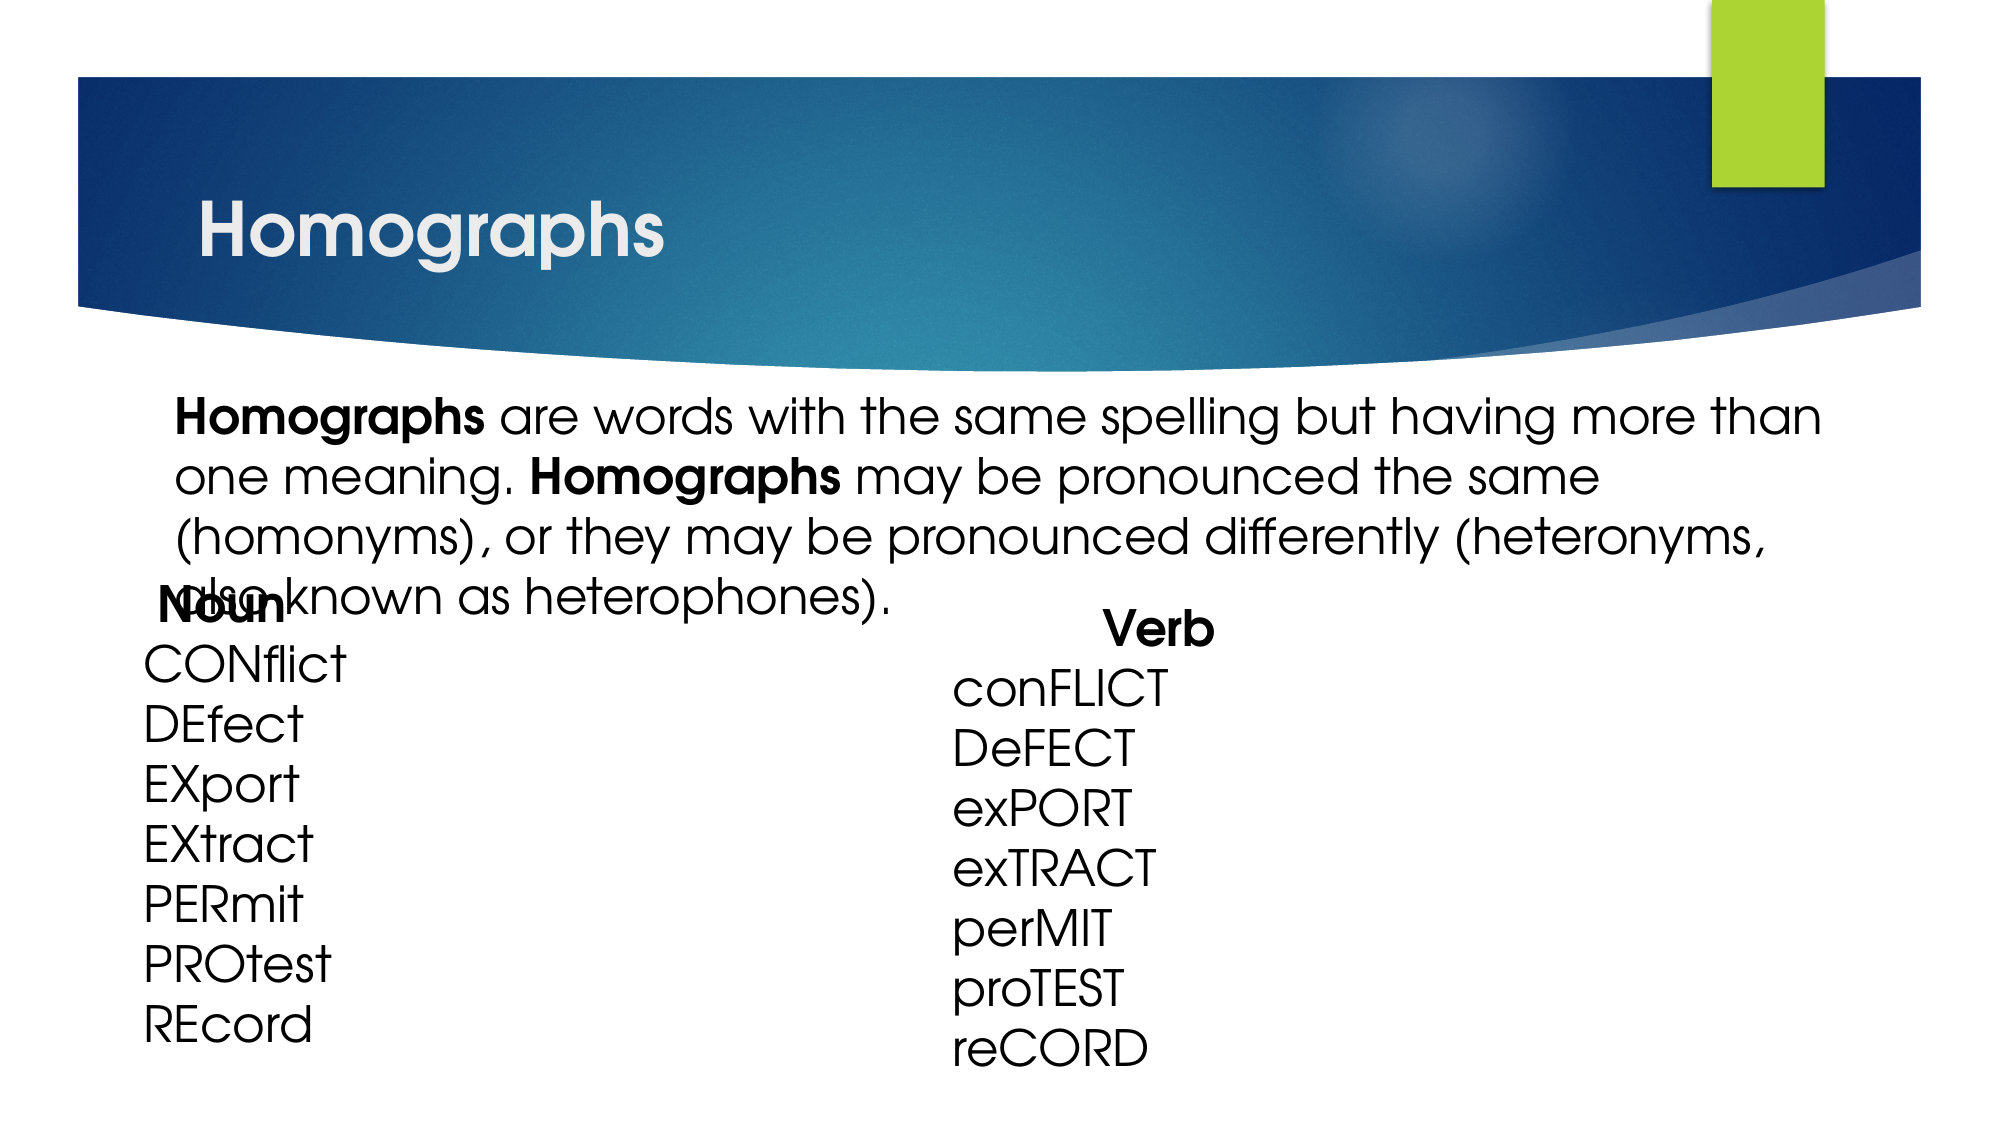

# Homographs
Homographs are words with the same spelling but having more than one meaning. Homographs may be pronounced the same (homonyms), or they may be pronounced differently (heteronyms, also known as heterophones).
 Noun
CONflict
DEfect
EXport
EXtract
PERmit
PROtest
REcord
	Verb
conFLICT
DeFECT
exPORT
exTRACT
perMIT
proTEST
reCORD